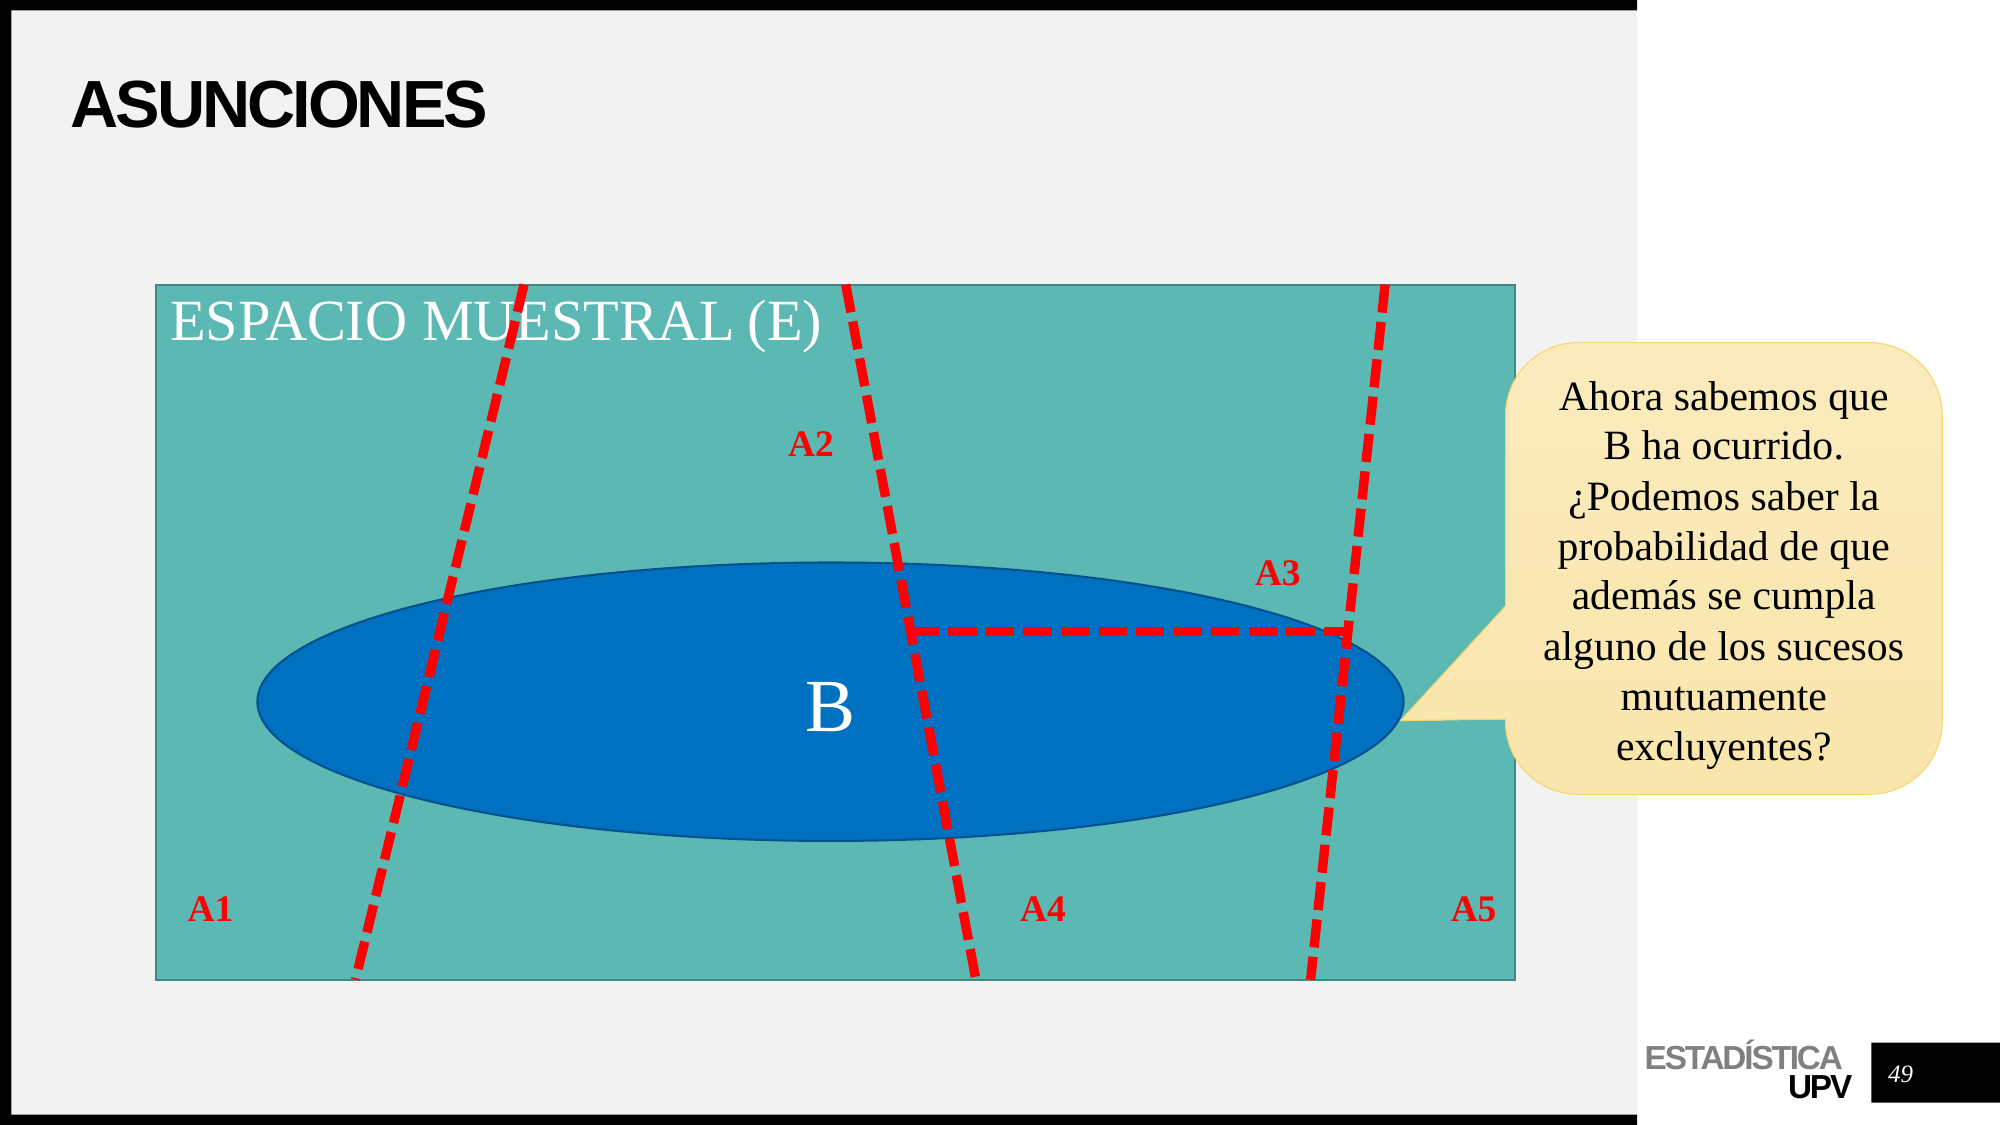

# asunciones

ESPACIO MUESTRAL (E)
A2
A3
B
A1
A4
A5
Ahora sabemos que B ha ocurrido. ¿Podemos saber la probabilidad de que además se cumpla alguno de los sucesos mutuamente excluyentes?
49